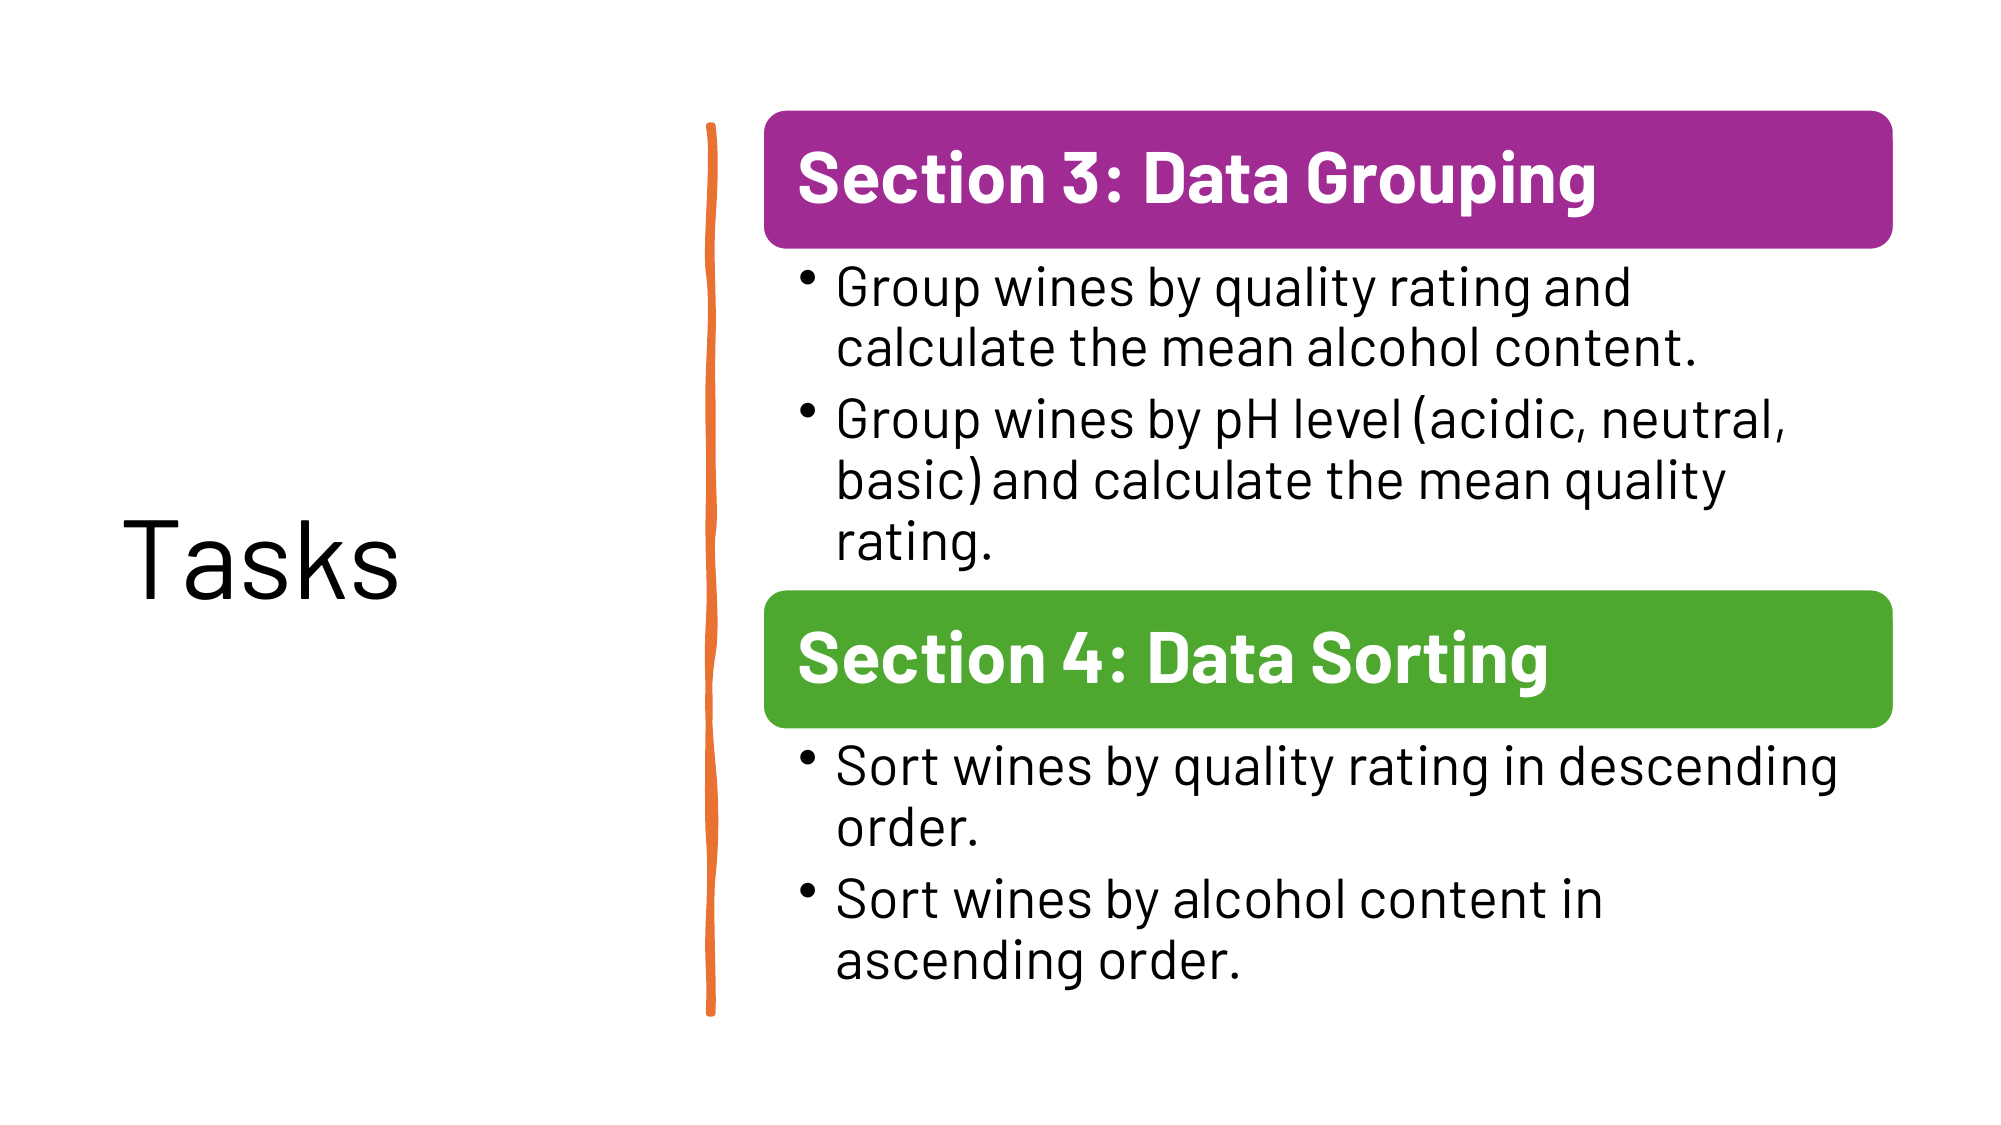

Section 3: Data Grouping
Group wines by quality rating and calculate the mean alcohol content.
Group wines by pH level (acidic, neutral, basic) and calculate the mean quality rating.
Section 4: Data Sorting
Sort wines by quality rating in descending order.
Sort wines by alcohol content in ascending order.
# Tasks